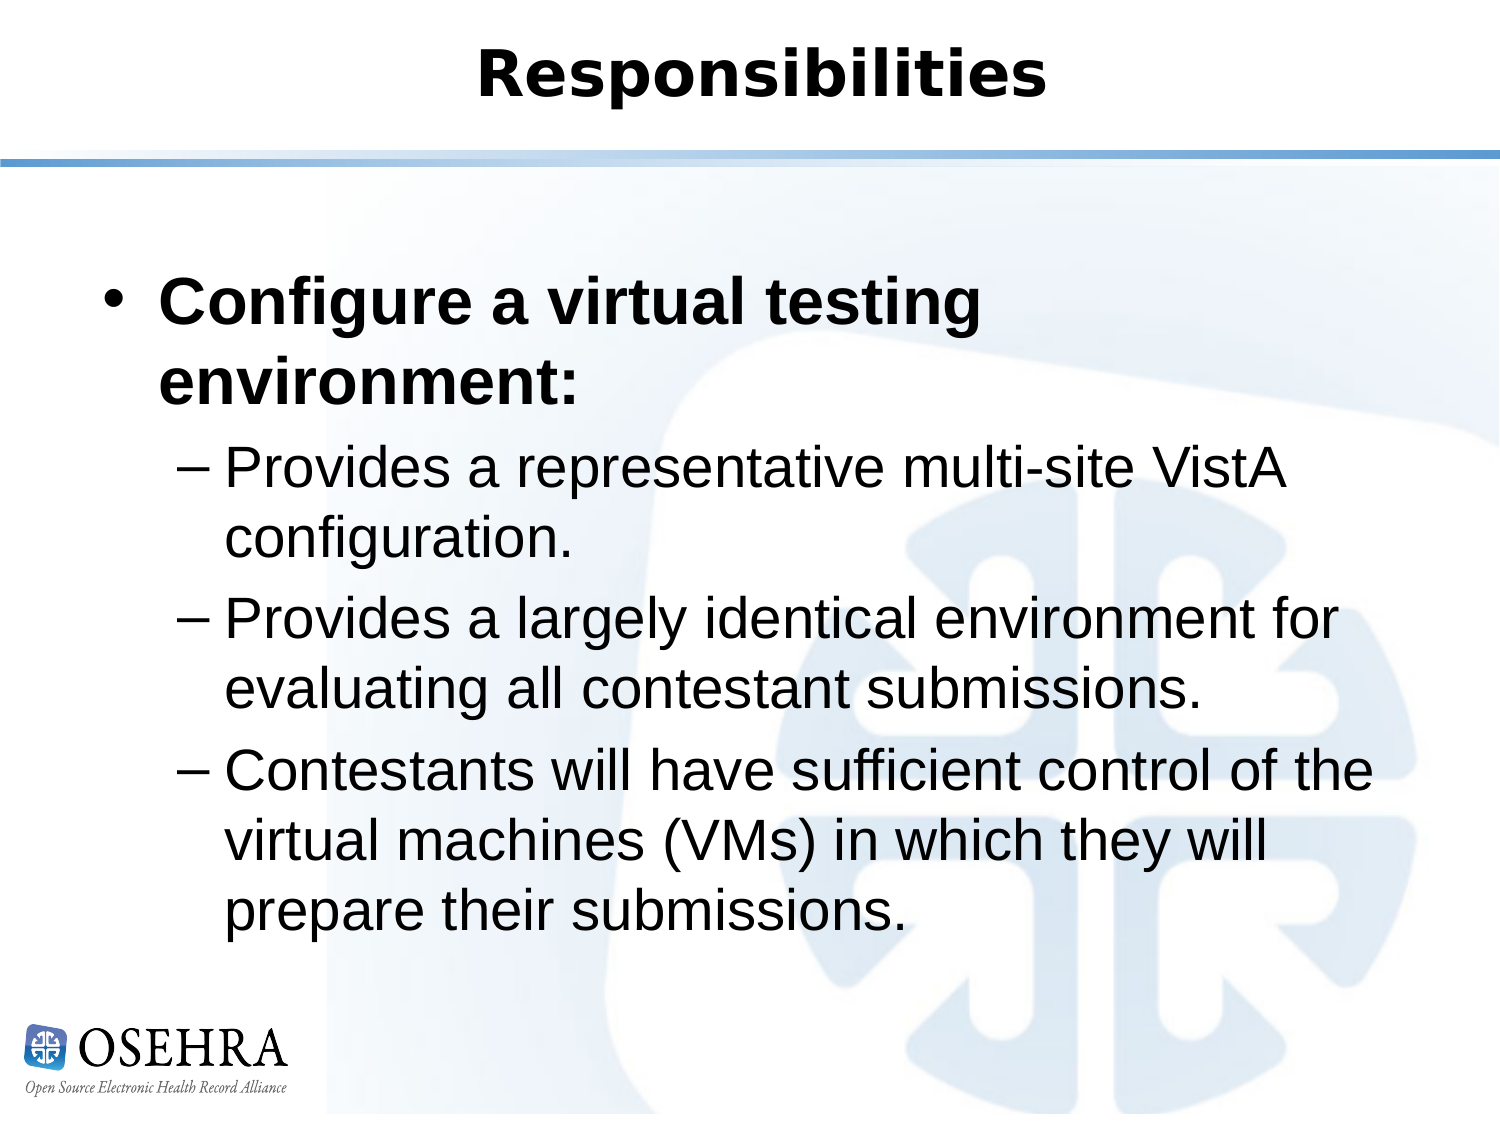

# Responsibilities
Configure a virtual testing environment:
Provides a representative multi-site VistA configuration.
Provides a largely identical environment for evaluating all contestant submissions.
Contestants will have sufficient control of the virtual machines (VMs) in which they will prepare their submissions.